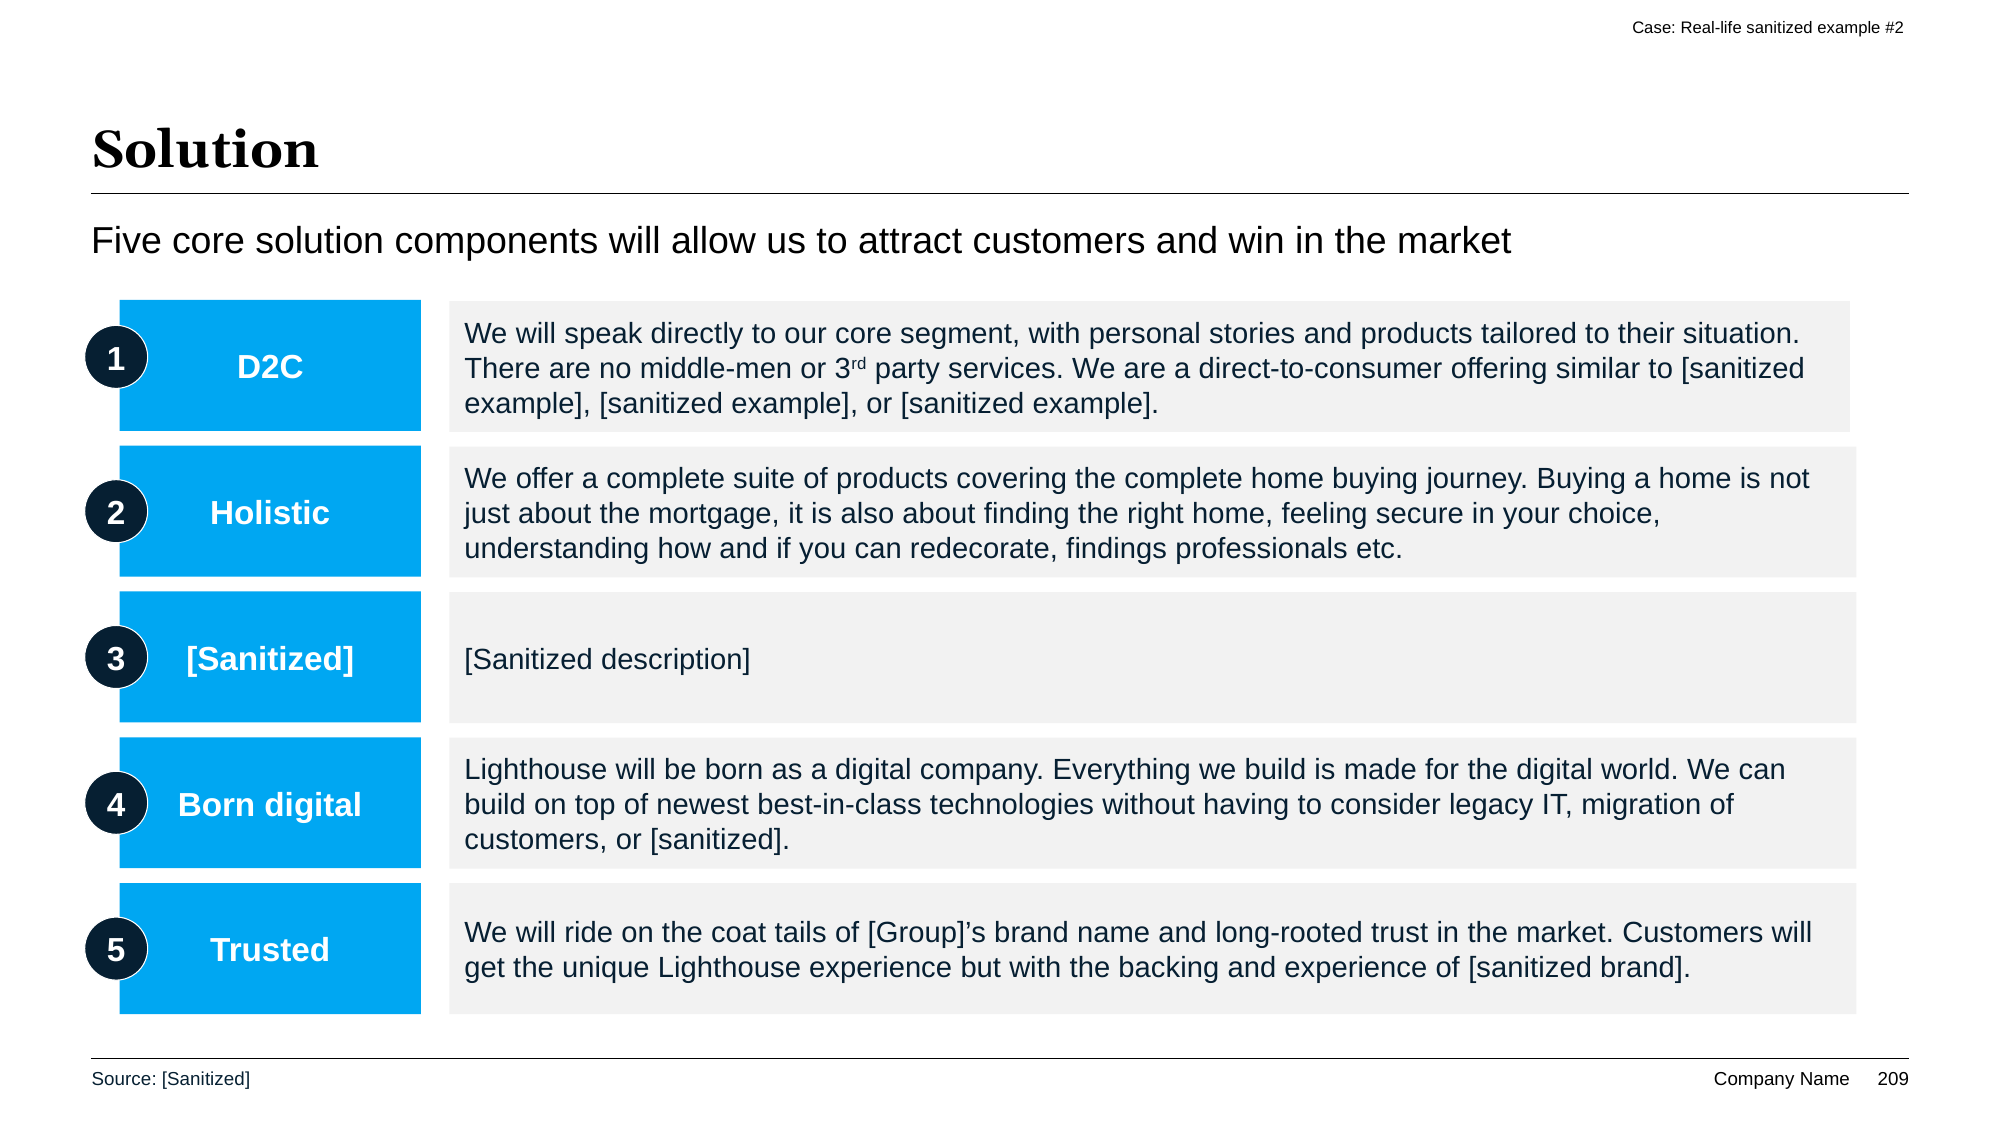

Case: Real-life sanitized example #2
# Solution
Five core solution components will allow us to attract customers and win in the market
D2C
We will speak directly to our core segment, with personal stories and products tailored to their situation. There are no middle-men or 3rd party services. We are a direct-to-consumer offering similar to [sanitized example], [sanitized example], or [sanitized example].
1
Holistic
We offer a complete suite of products covering the complete home buying journey. Buying a home is not just about the mortgage, it is also about finding the right home, feeling secure in your choice, understanding how and if you can redecorate, findings professionals etc.
2
[Sanitized]
[Sanitized description]
3
Born digital
Lighthouse will be born as a digital company. Everything we build is made for the digital world. We can build on top of newest best-in-class technologies without having to consider legacy IT, migration of customers, or [sanitized].
4
Trusted
We will ride on the coat tails of [Group]’s brand name and long-rooted trust in the market. Customers will get the unique Lighthouse experience but with the backing and experience of [sanitized brand].
5
Source: [Sanitized]